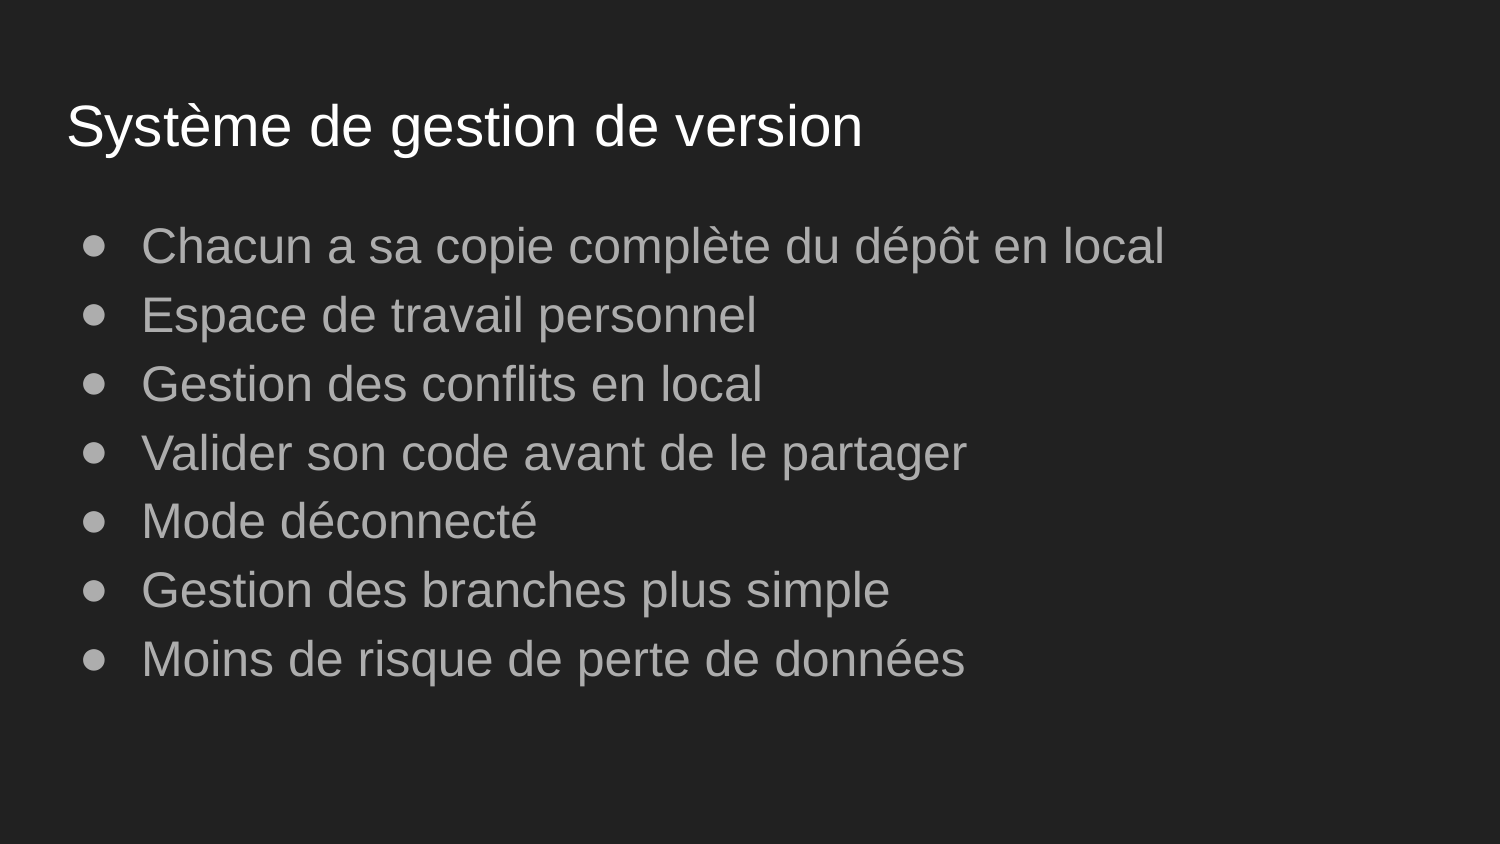

# Système de gestion de version

Chacun a sa copie complète du dépôt en local
Espace de travail personnel
Gestion des conflits en local
Valider son code avant de le partager
Mode déconnecté
Gestion des branches plus simple
Moins de risque de perte de données